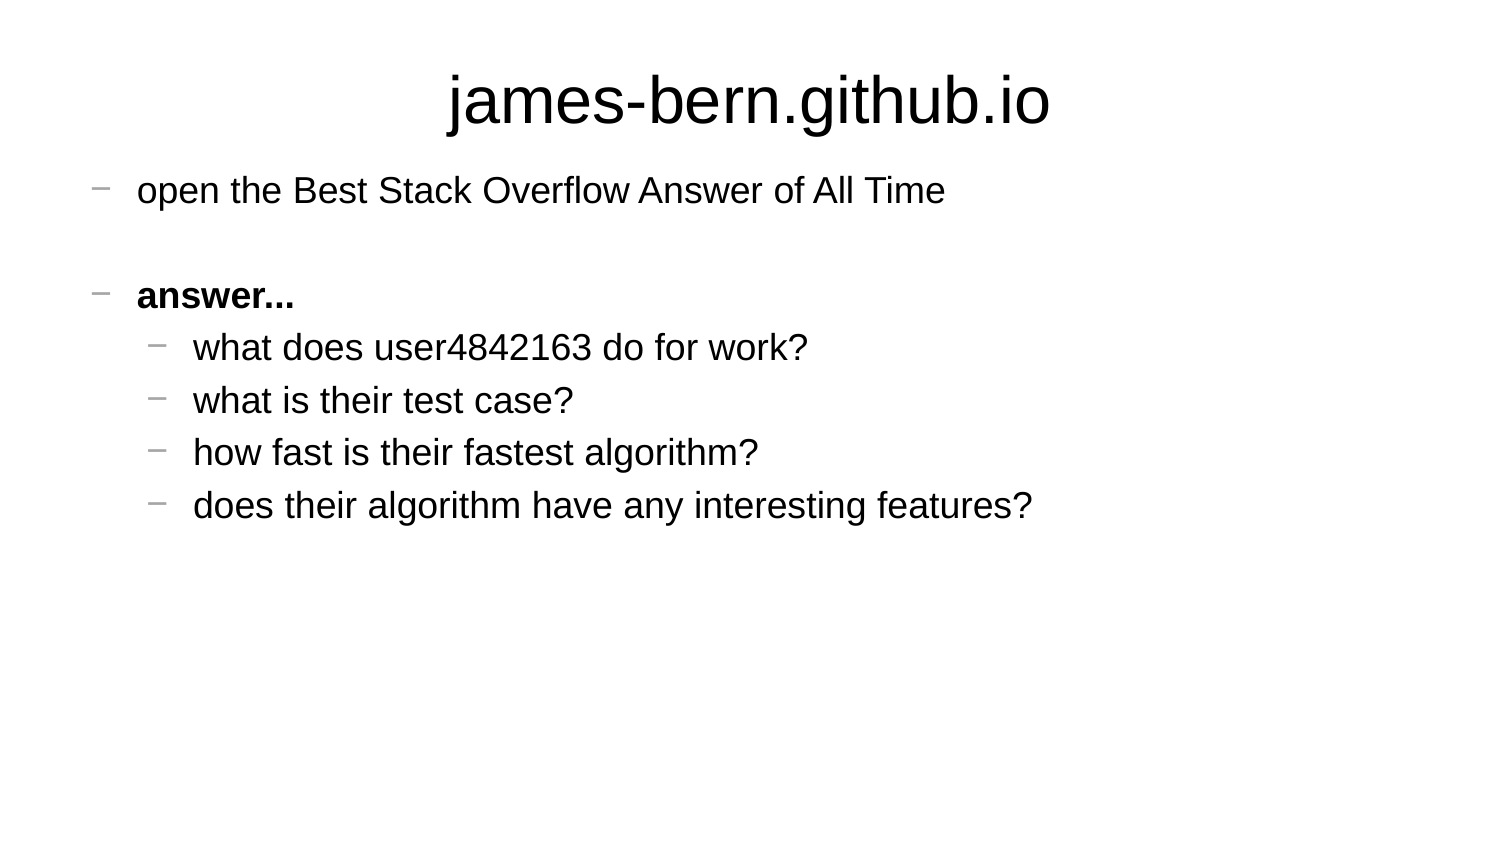

# james-bern.github.io
open the Best Stack Overflow Answer of All Time

answer...
what does user4842163 do for work?
what is their test case?
how fast is their fastest algorithm?
does their algorithm have any interesting features?